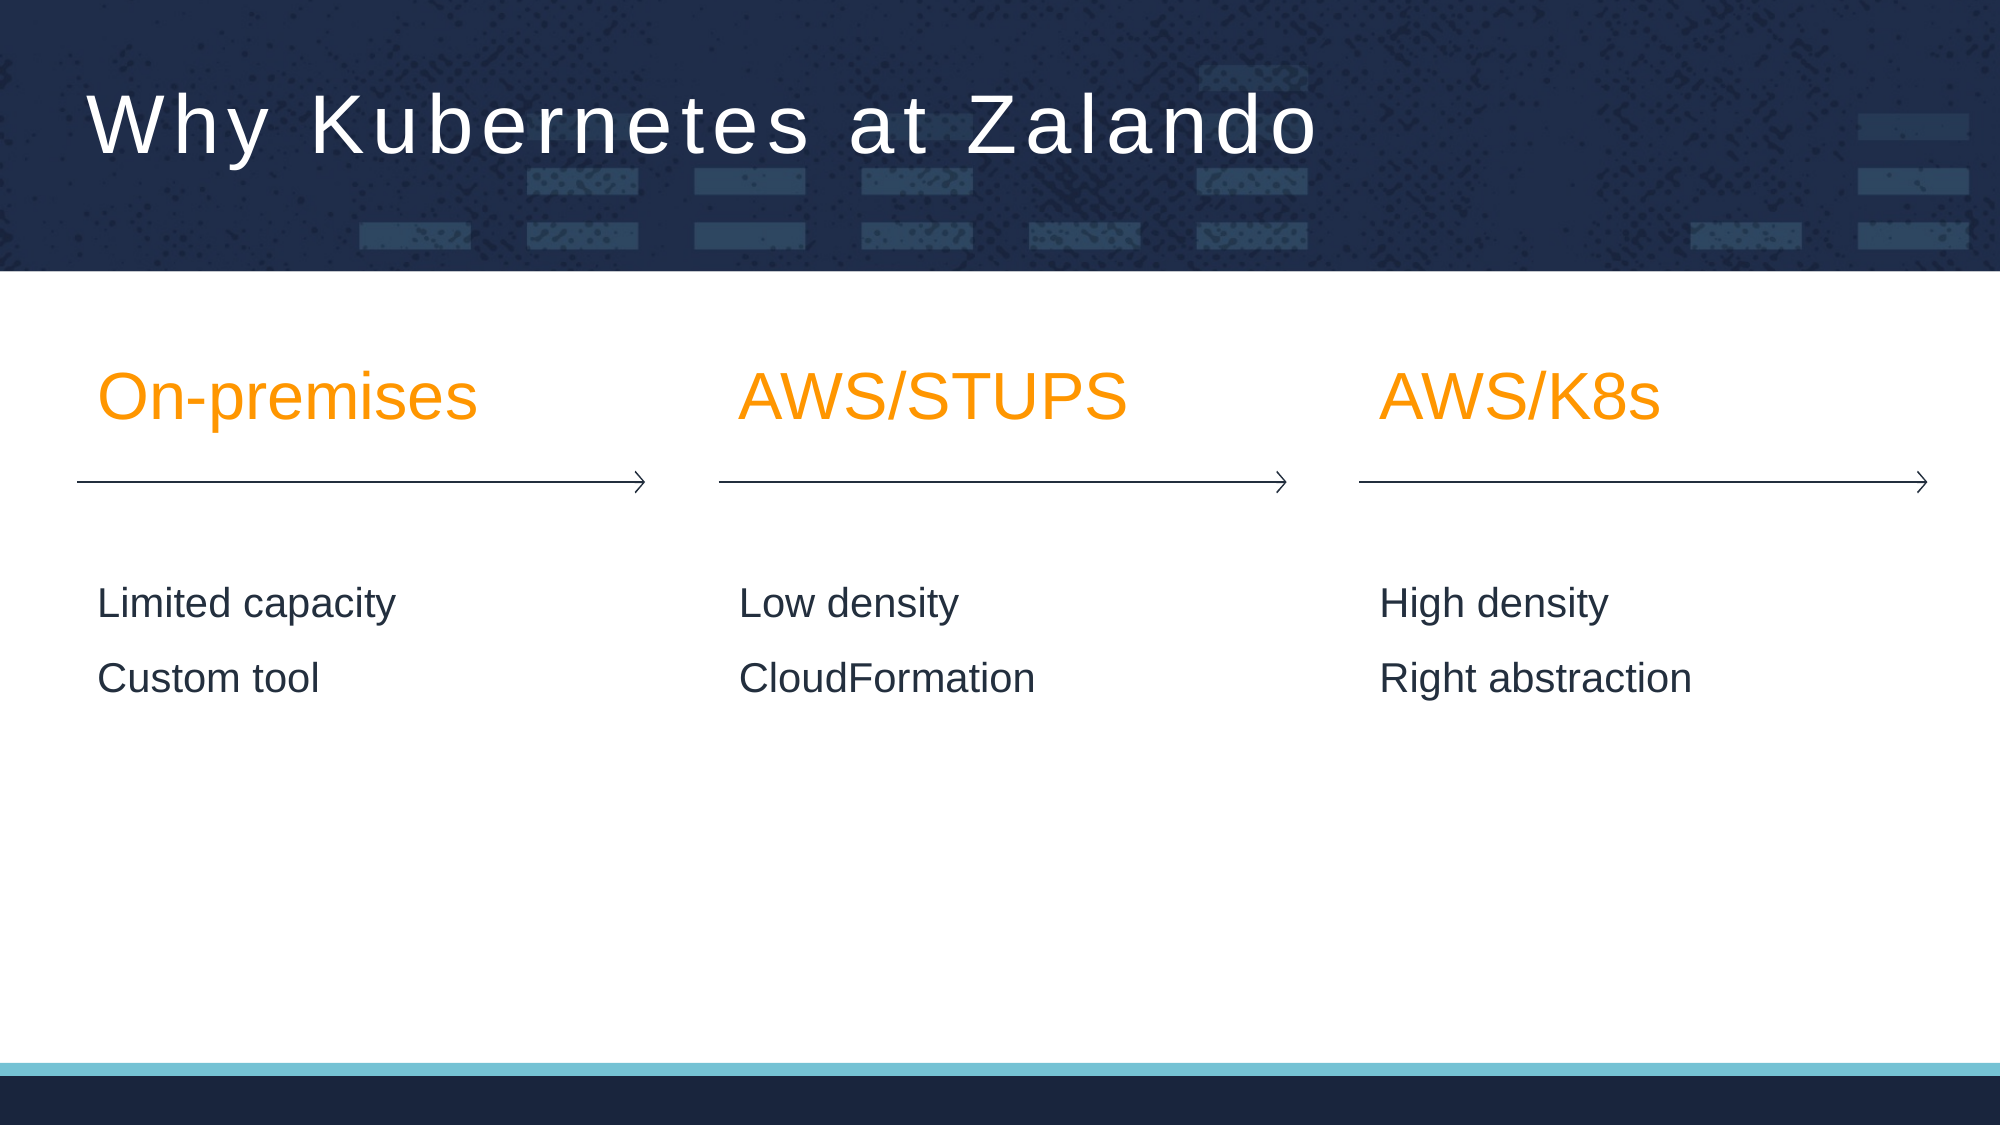

# Why Kubernetes at Zalando
On-premises
AWS/STUPS
AWS/K8s
Limited capacity
Custom tool
Low density
CloudFormation
High density
Right abstraction